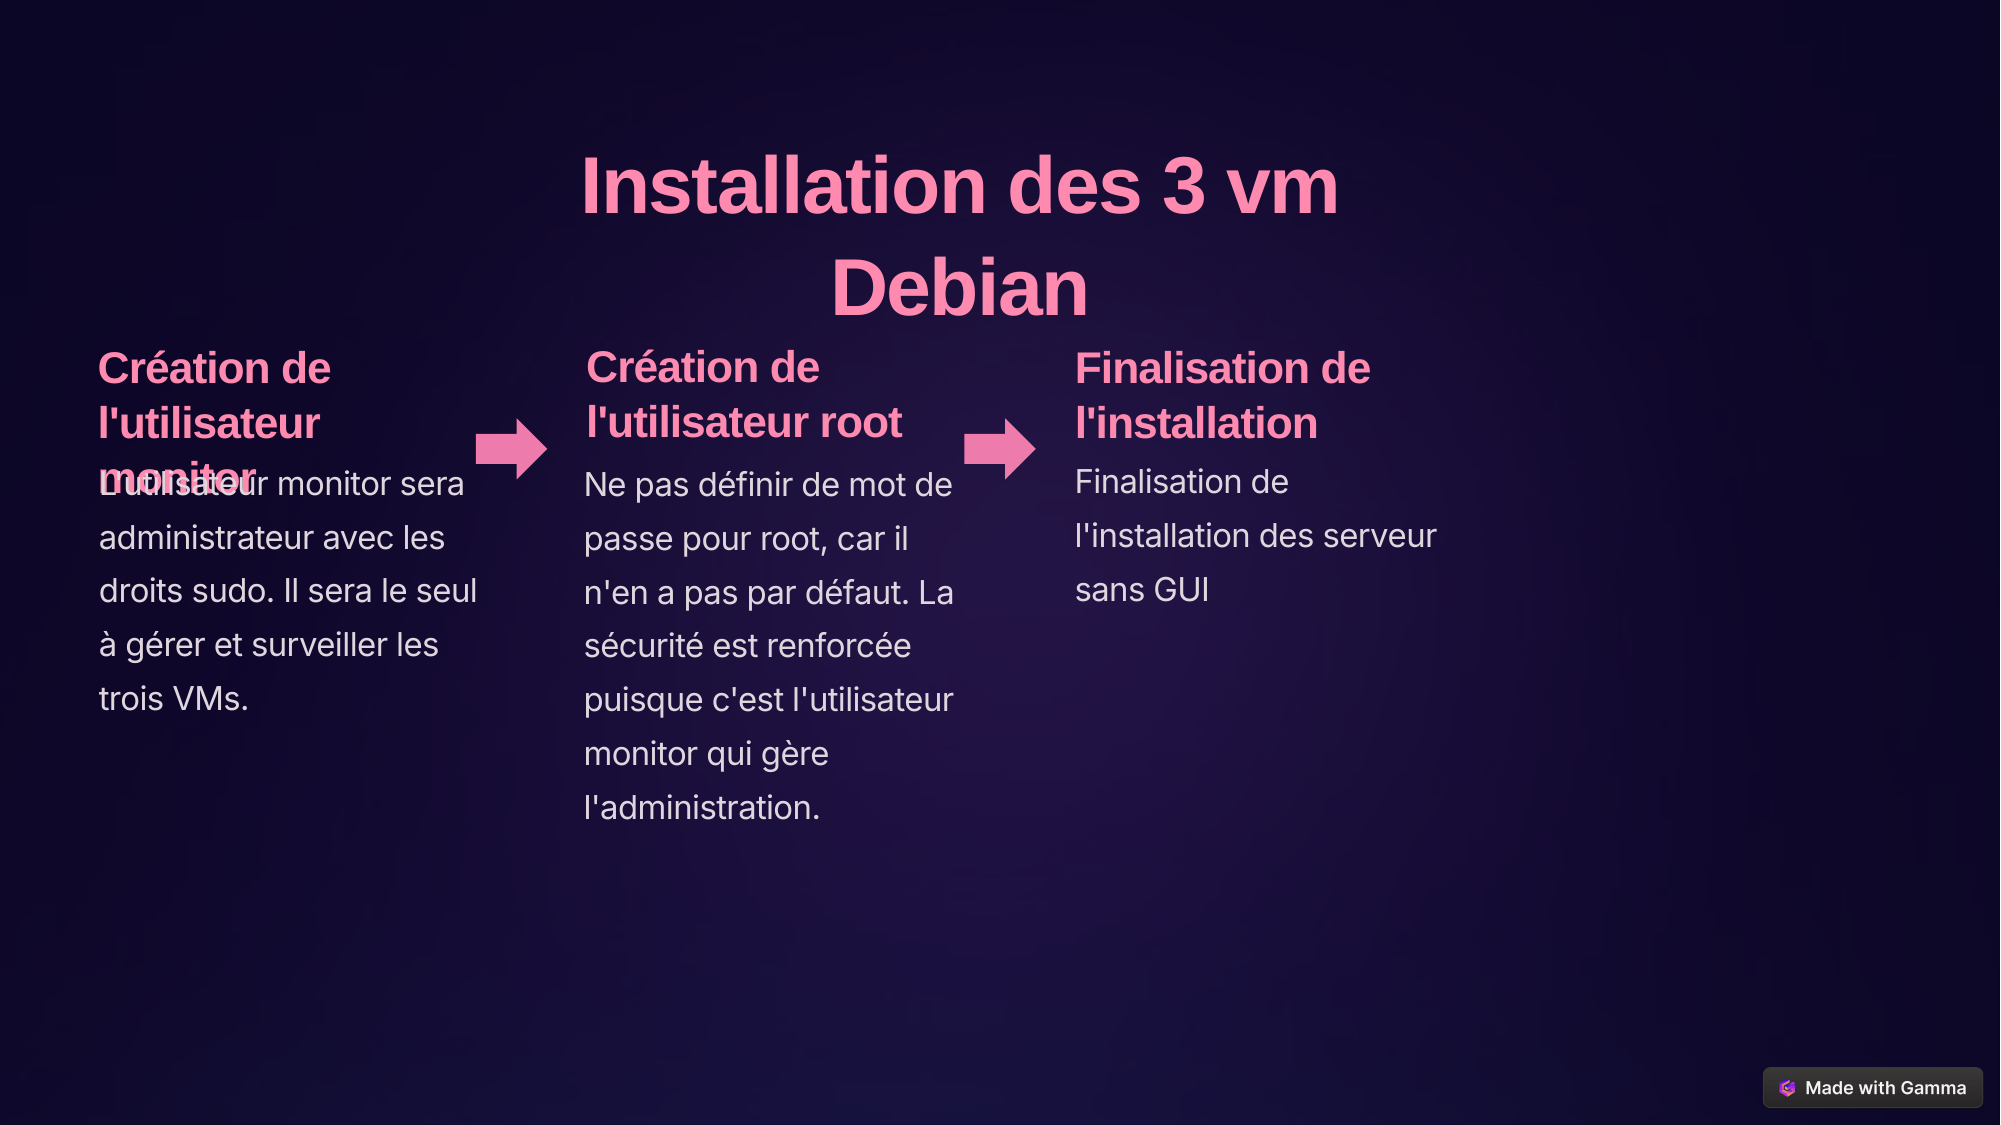

Installation des 3 vm Debian
Création de l'utilisateur root
Finalisation de l'installation
Création de l'utilisateur monitor

Finalisation de l'installation des serveur sans GUI
L'utilisateur monitor sera administrateur avec les droits sudo. Il sera le seul à gérer et surveiller les trois VMs.
Ne pas définir de mot de passe pour root, car il n'en a pas par défaut. La sécurité est renforcée puisque c'est l'utilisateur monitor qui gère l'administration.